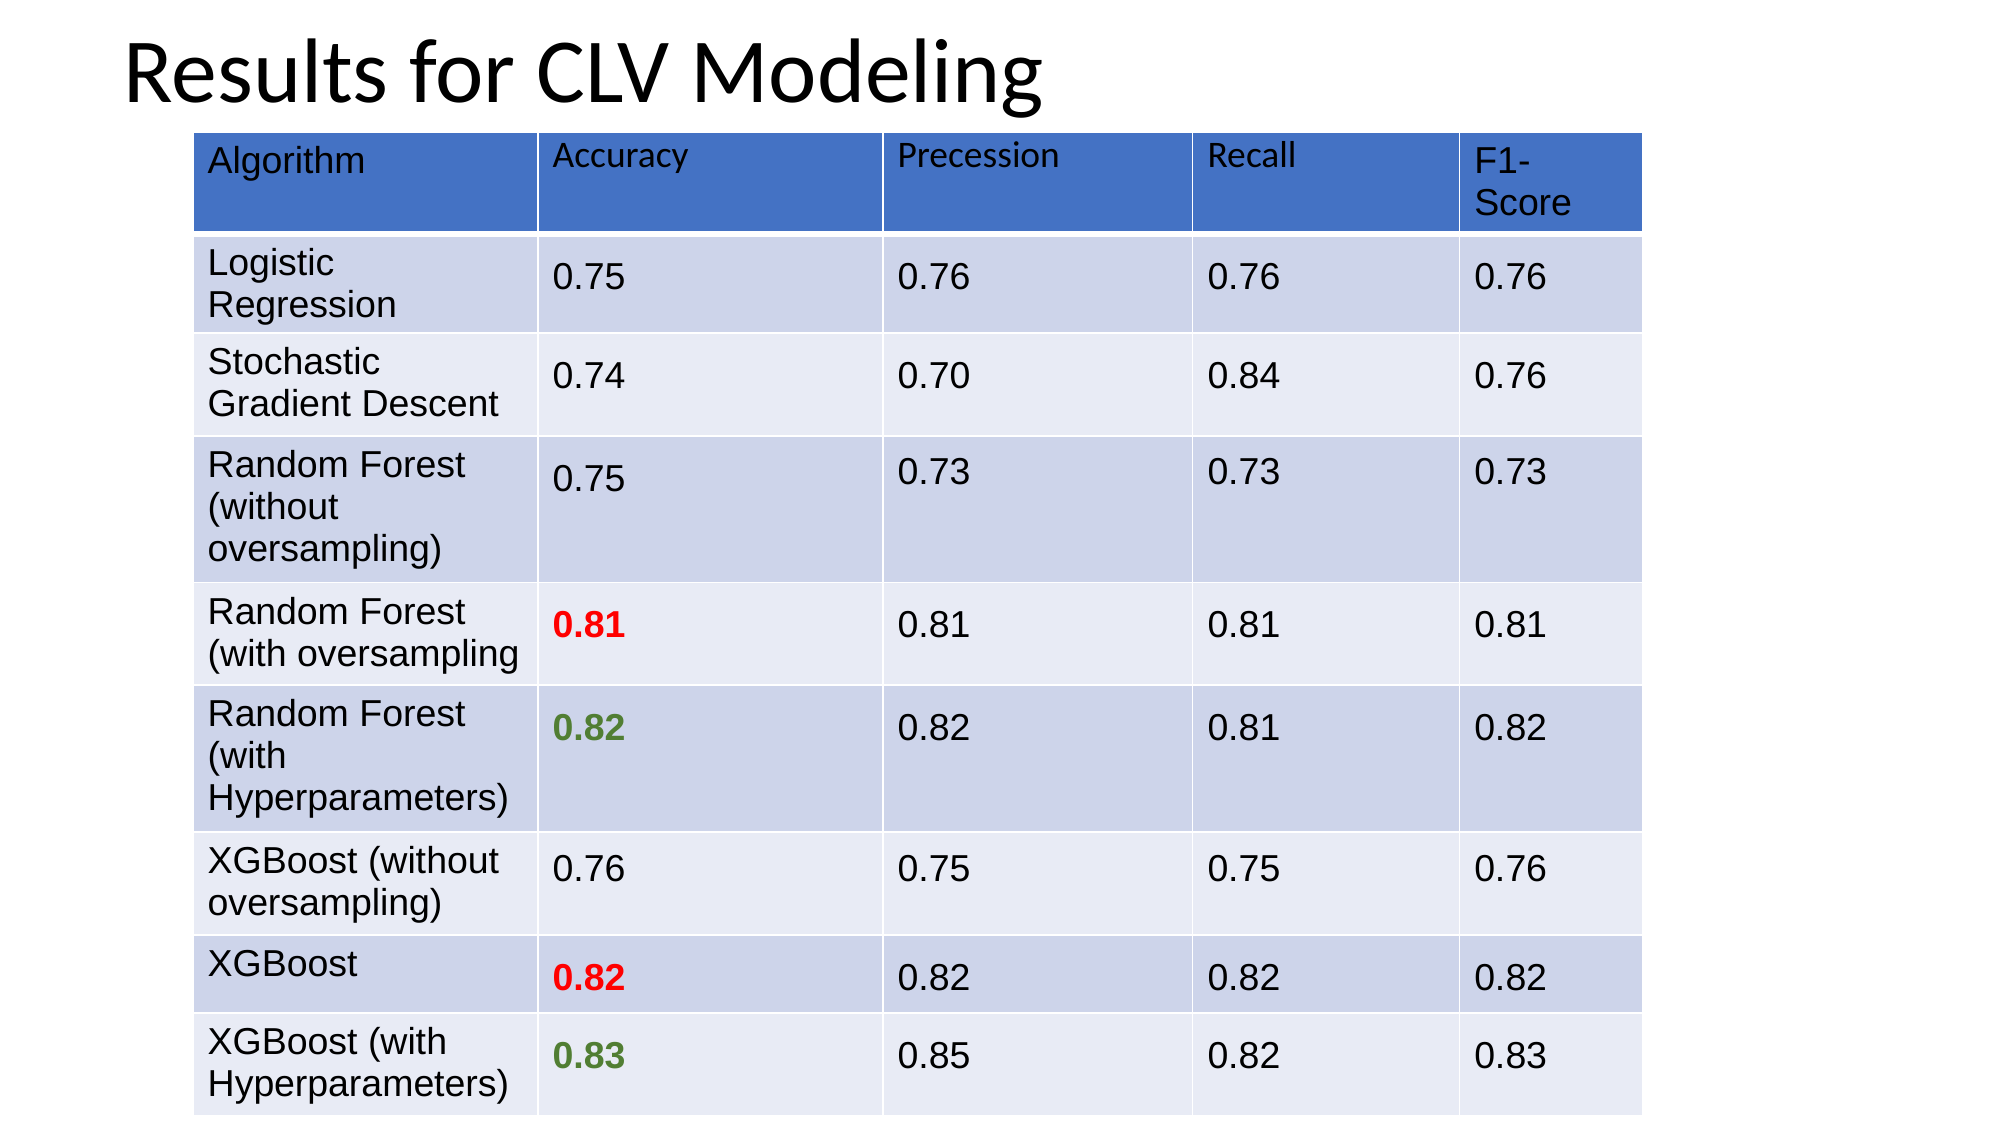

# Results for CLV Modeling
| Algorithm | Accuracy | Precession | Recall | F1-Score |
| --- | --- | --- | --- | --- |
| Logistic Regression | 0.75 | 0.76 | 0.76 | 0.76 |
| Stochastic Gradient Descent | 0.74 | 0.70 | 0.84 | 0.76 |
| Random Forest (without oversampling) | 0.75 | 0.73 | 0.73 | 0.73 |
| Random Forest (with oversampling | 0.81 | 0.81 | 0.81 | 0.81 |
| Random Forest (with Hyperparameters) | 0.82 | 0.82 | 0.81 | 0.82 |
| XGBoost (without oversampling) | 0.76 | 0.75 | 0.75 | 0.76 |
| XGBoost | 0.82 | 0.82 | 0.82 | 0.82 |
| XGBoost (with Hyperparameters) | 0.83 | 0.85 | 0.82 | 0.83 |